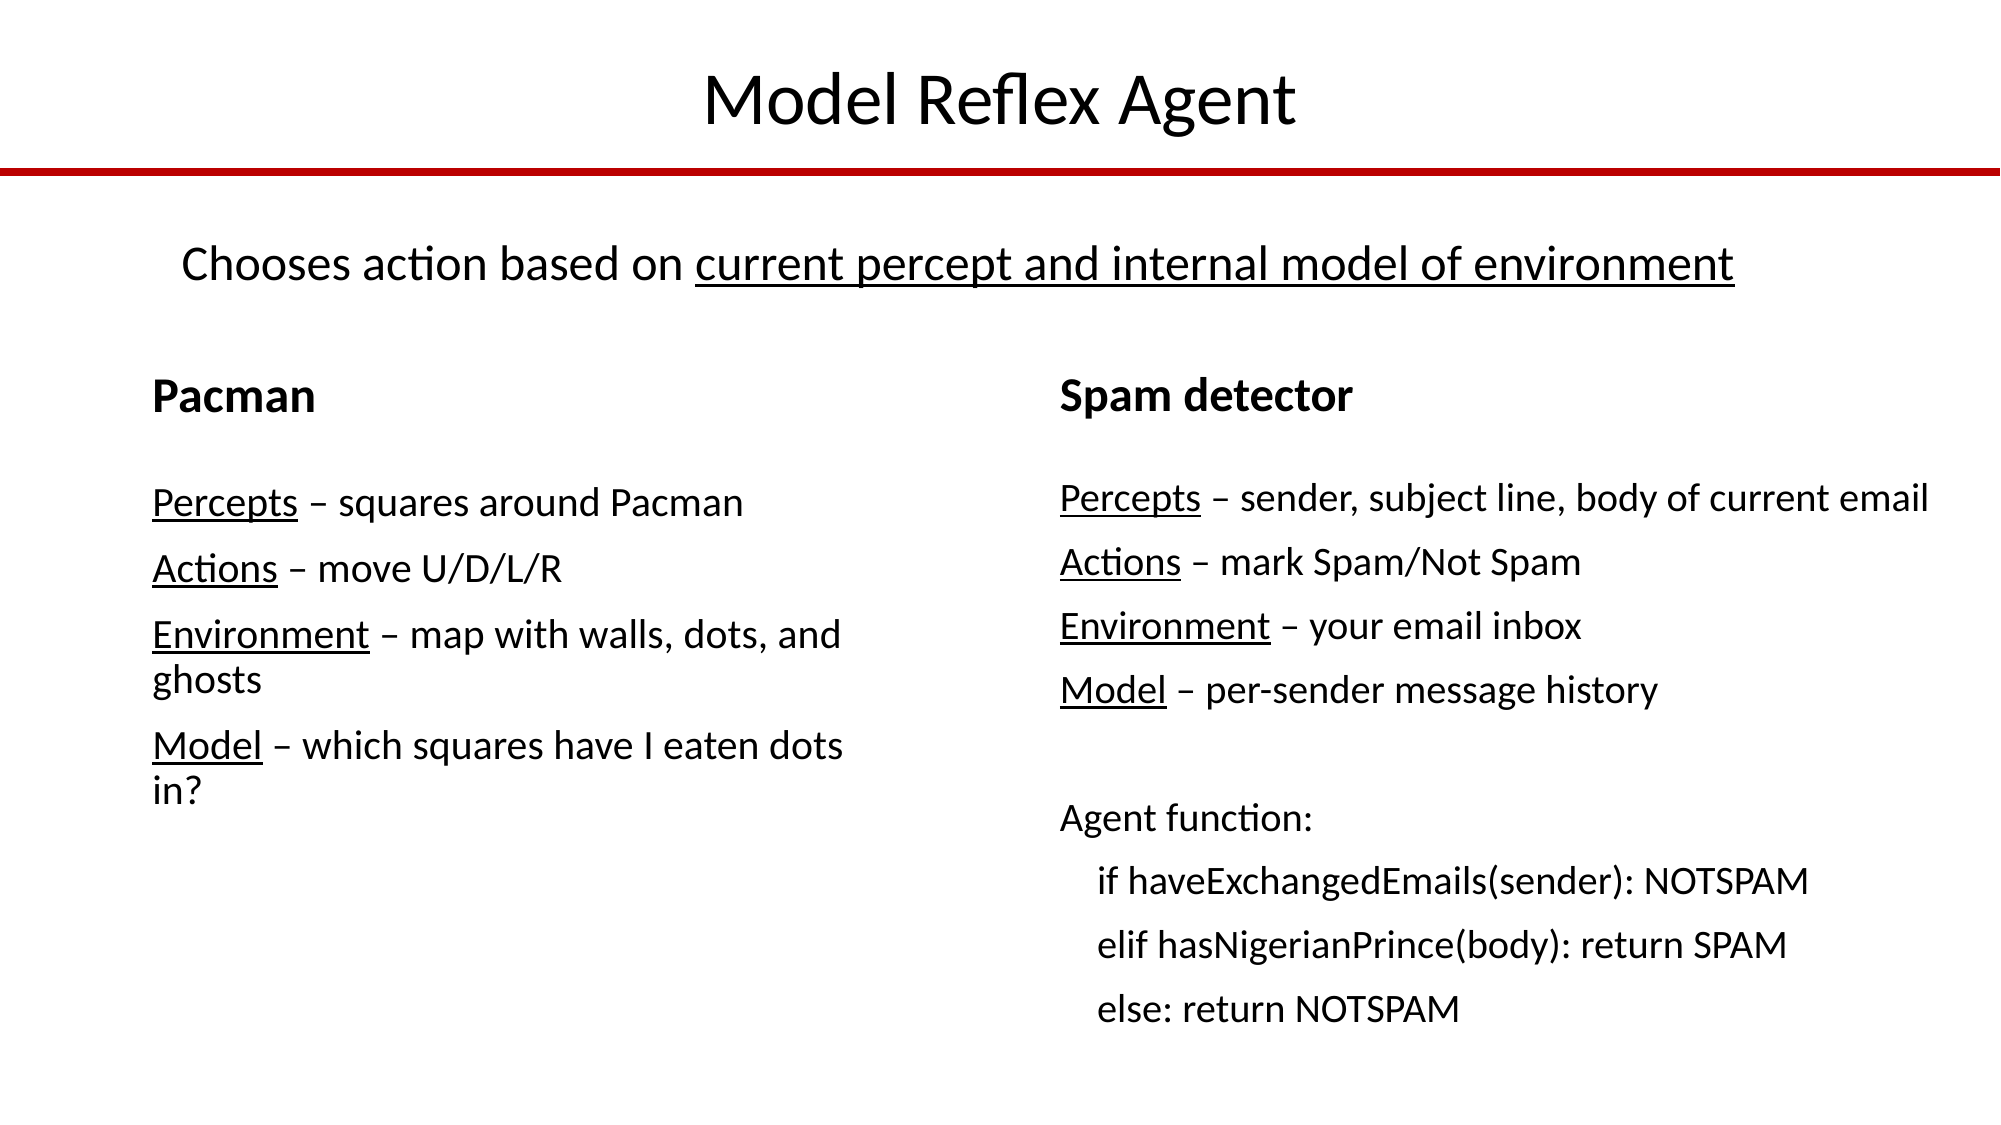

# Model Reflex Agent
Chooses action based on current percept and internal model of environment
Spam detector

Percepts – sender, subject line, body of current email
Actions – mark Spam/Not Spam
Environment – your email inbox
Model – per-sender message history

Agent function:
    if haveExchangedEmails(sender): NOTSPAM
    elif hasNigerianPrince(body): return SPAM
    else: return NOTSPAM

Pacman

Percepts – squares around Pacman
Actions – move U/D/L/R
Environment – map with walls, dots, and ghosts
Model – which squares have I eaten dots in?